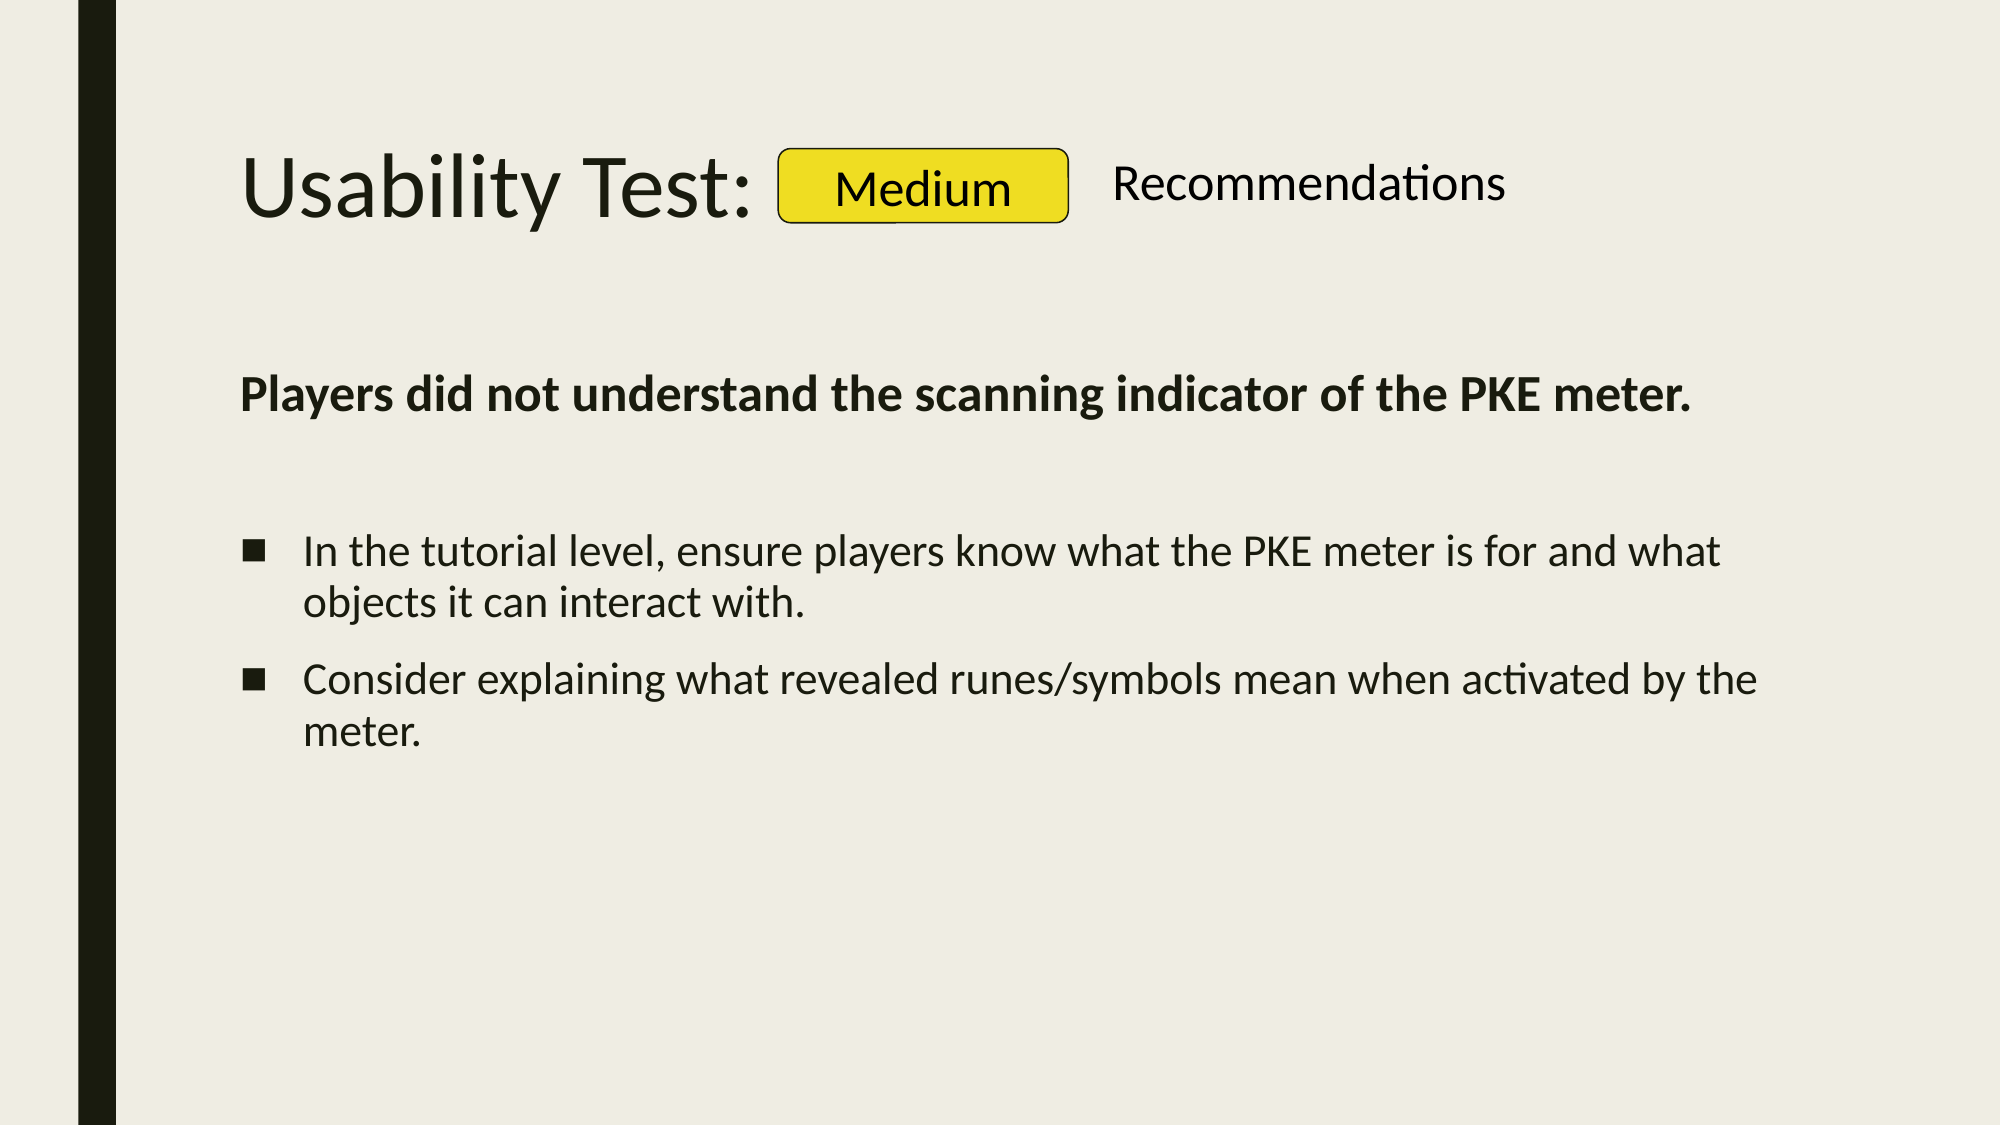

# Usability Test:
Recommendations
Medium
Players did not understand the scanning indicator of the PKE meter.

In the tutorial level, ensure players know what the PKE meter is for and what objects it can interact with.
Consider explaining what revealed runes/symbols mean when activated by the meter.